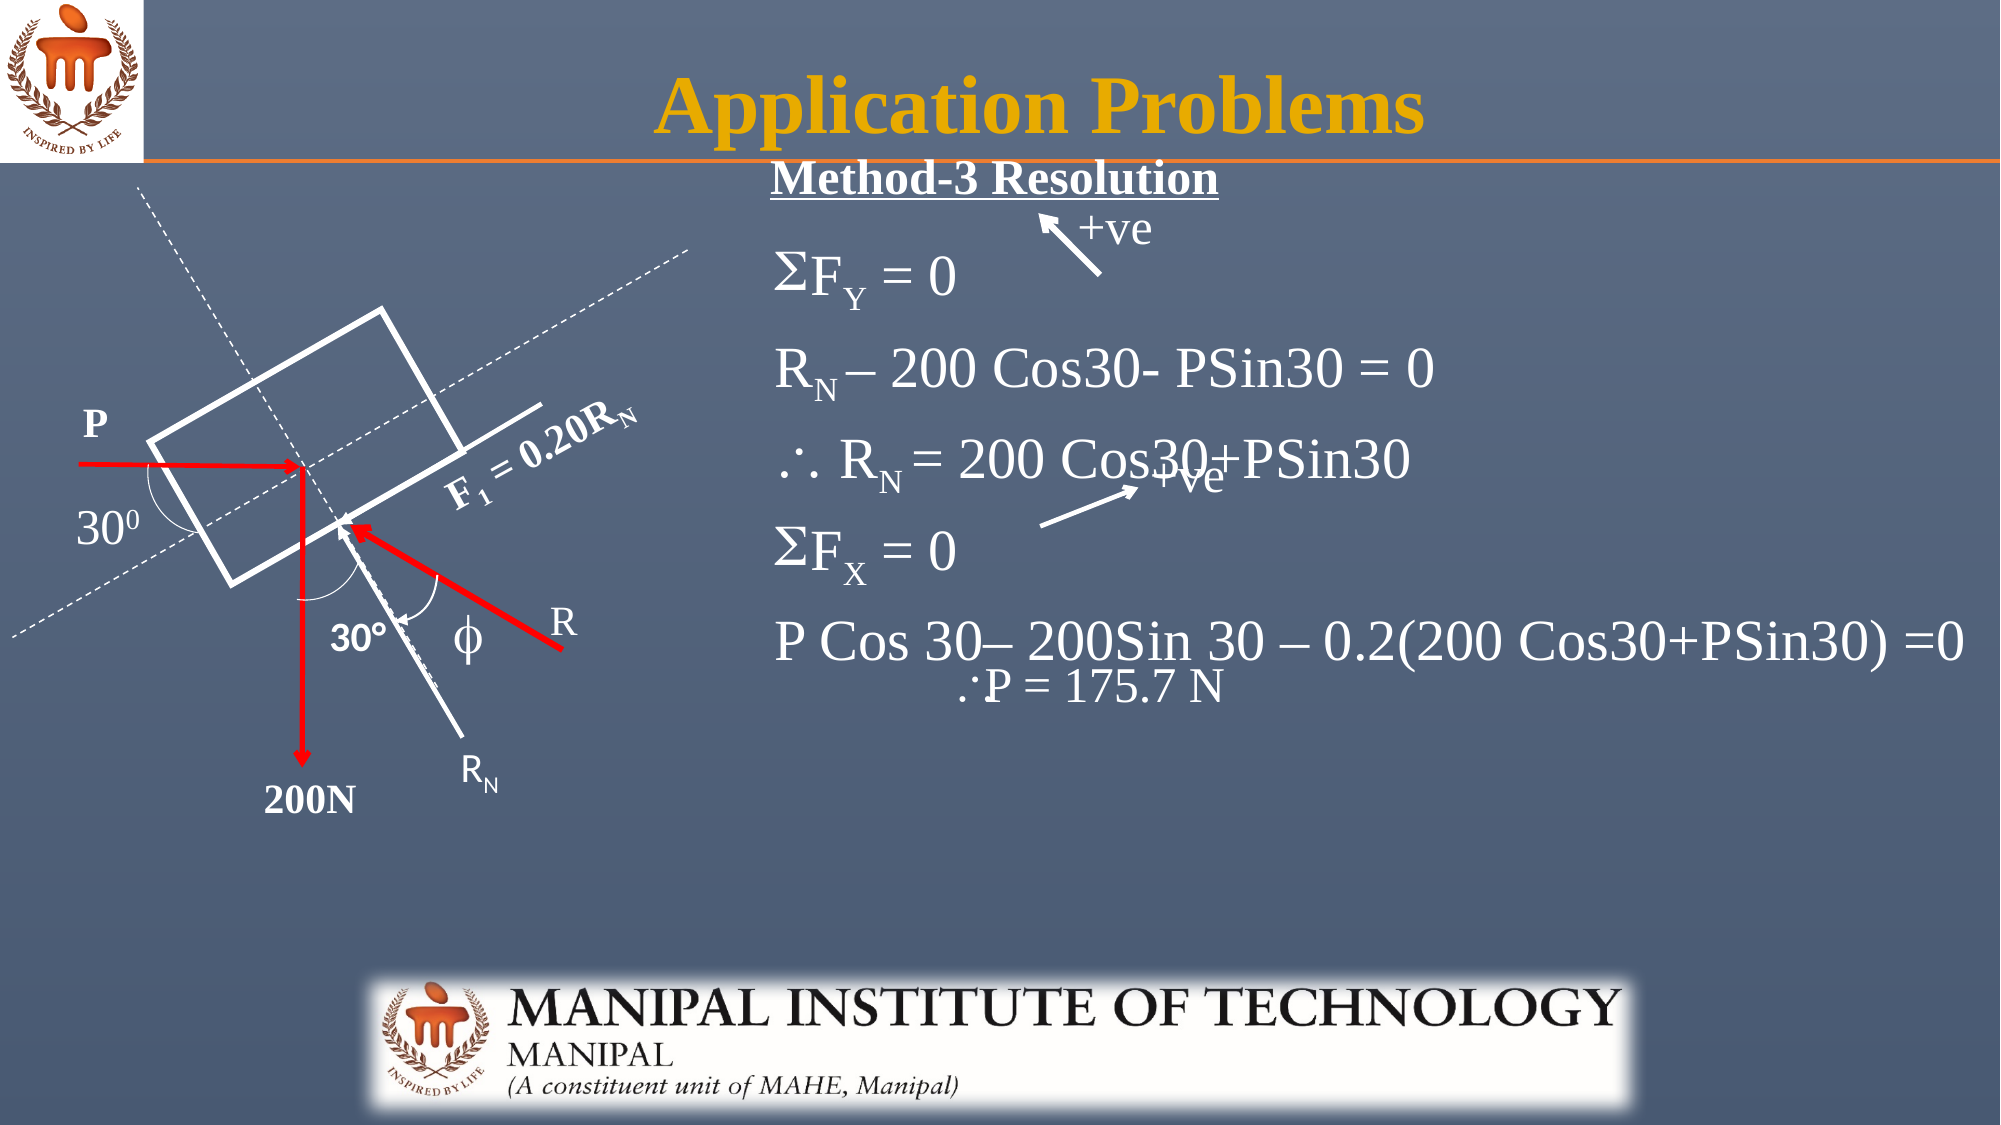

Application Problems
Method-3 Resolution
+ve

FY = 0
RN – 200 Cos30- PSin30 = 0
∴ RN = 200 Cos30+PSin30
FX = 0
P Cos 30– 200Sin 30 – 0.2(200 Cos30+PSin30) =0

P

F1 = 0.20RN
+ve

300

R
φ
30°
∴ P = 175.7 N
RN
200N